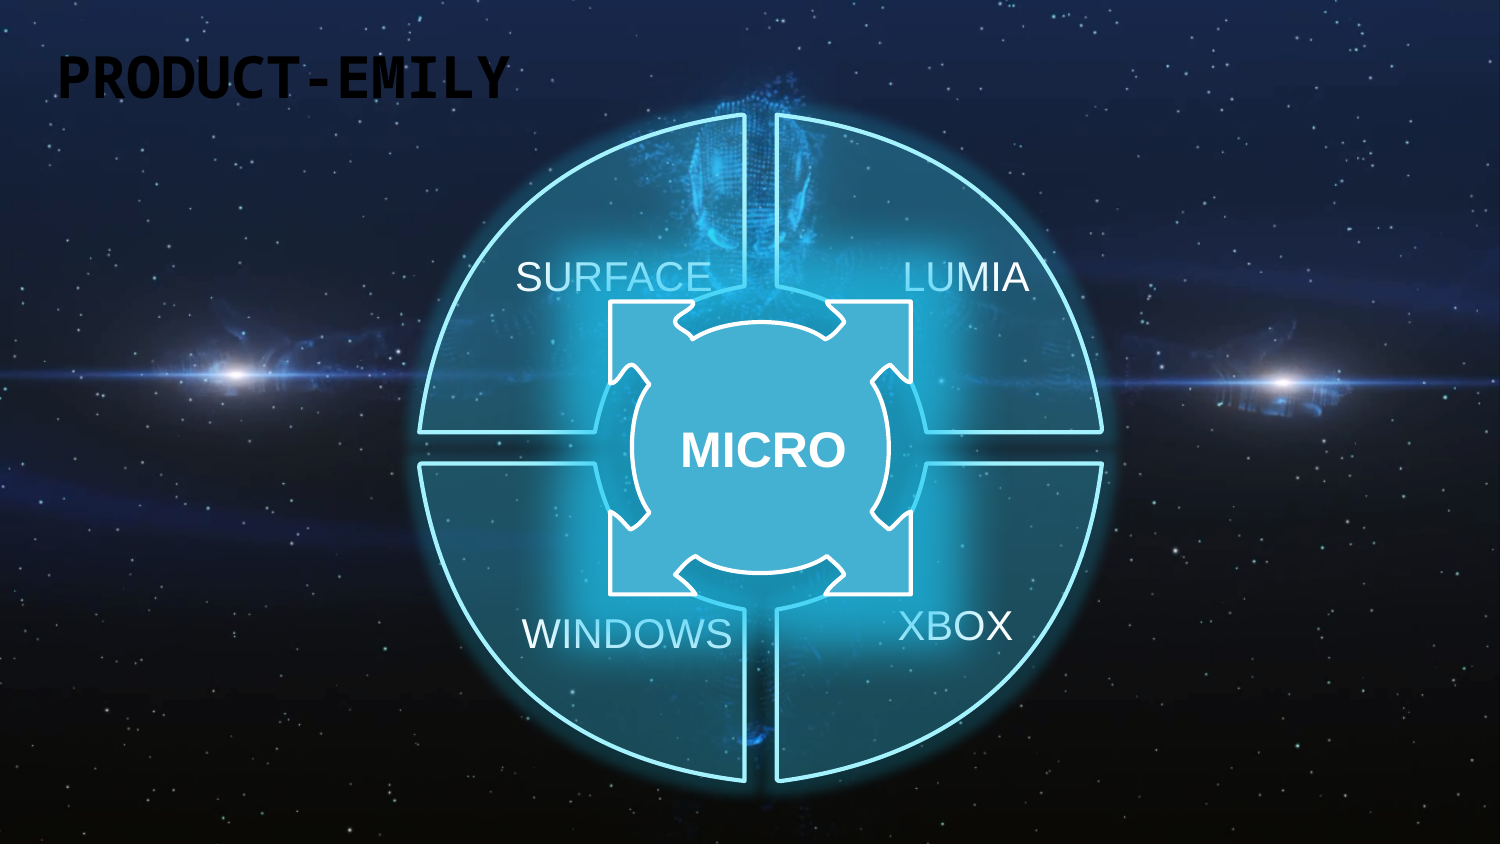

# PRODUCT-EMILY

LUMIA
SURFACE

XBOX
WINDOWS

MICRO